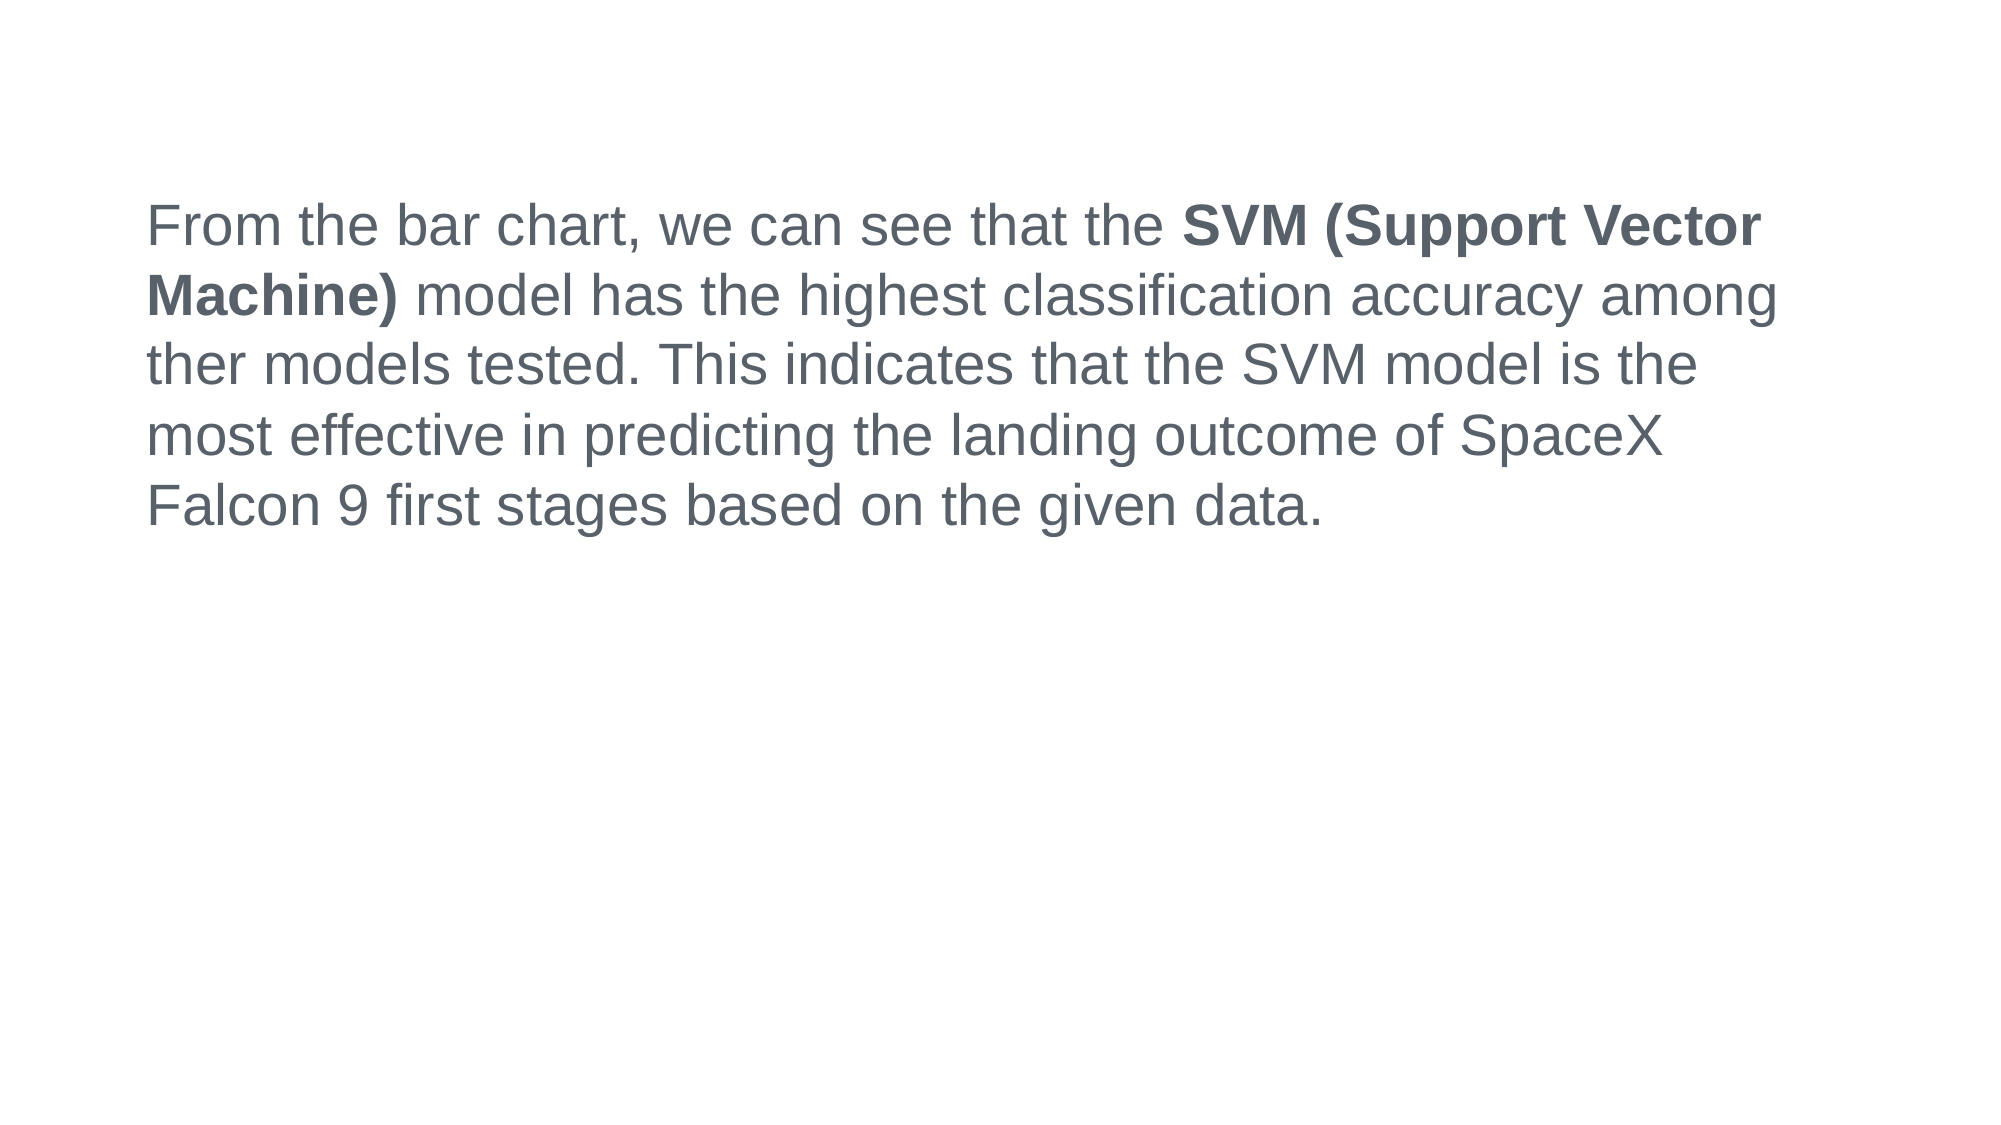

From the bar chart, we can see that the SVM (Support Vector Machine) model has the highest classification accuracy among ther models tested. This indicates that the SVM model is the most effective in predicting the landing outcome of SpaceX Falcon 9 first stages based on the given data.